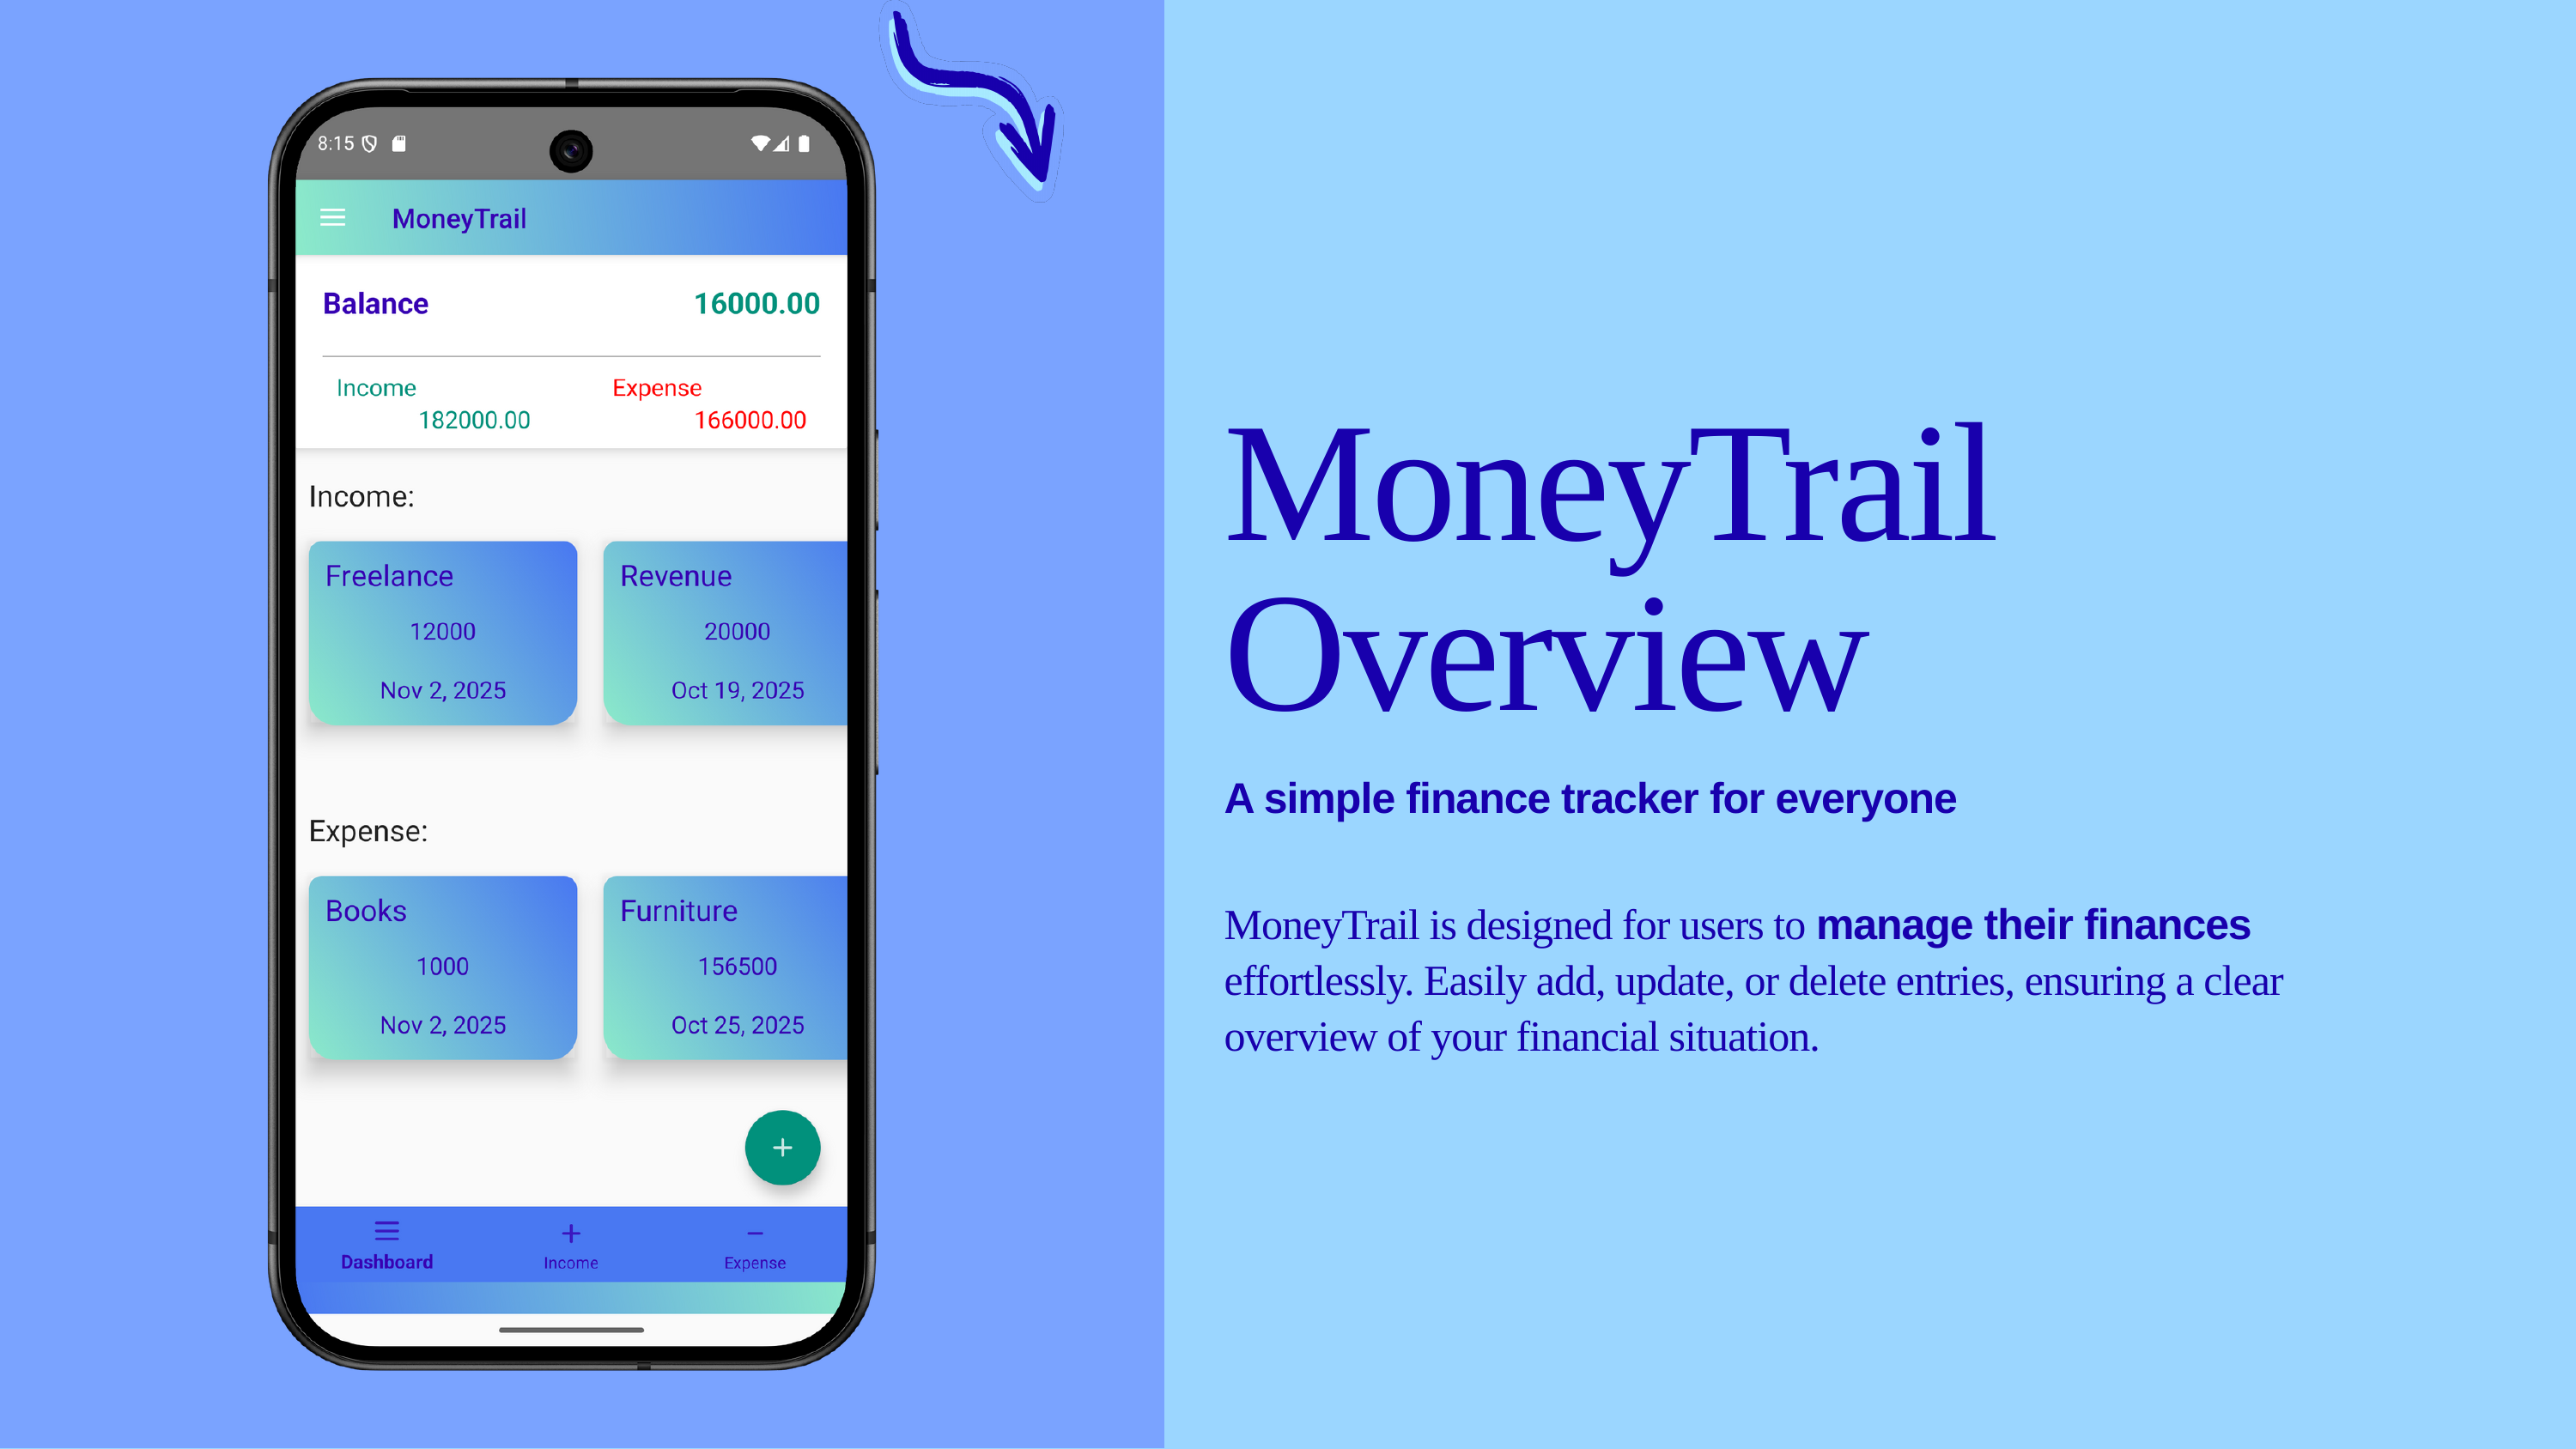

MoneyTrail Overview
A simple finance tracker for everyone
MoneyTrail is designed for users to manage their finances effortlessly. Easily add, update, or delete entries, ensuring a clear overview of your financial situation.